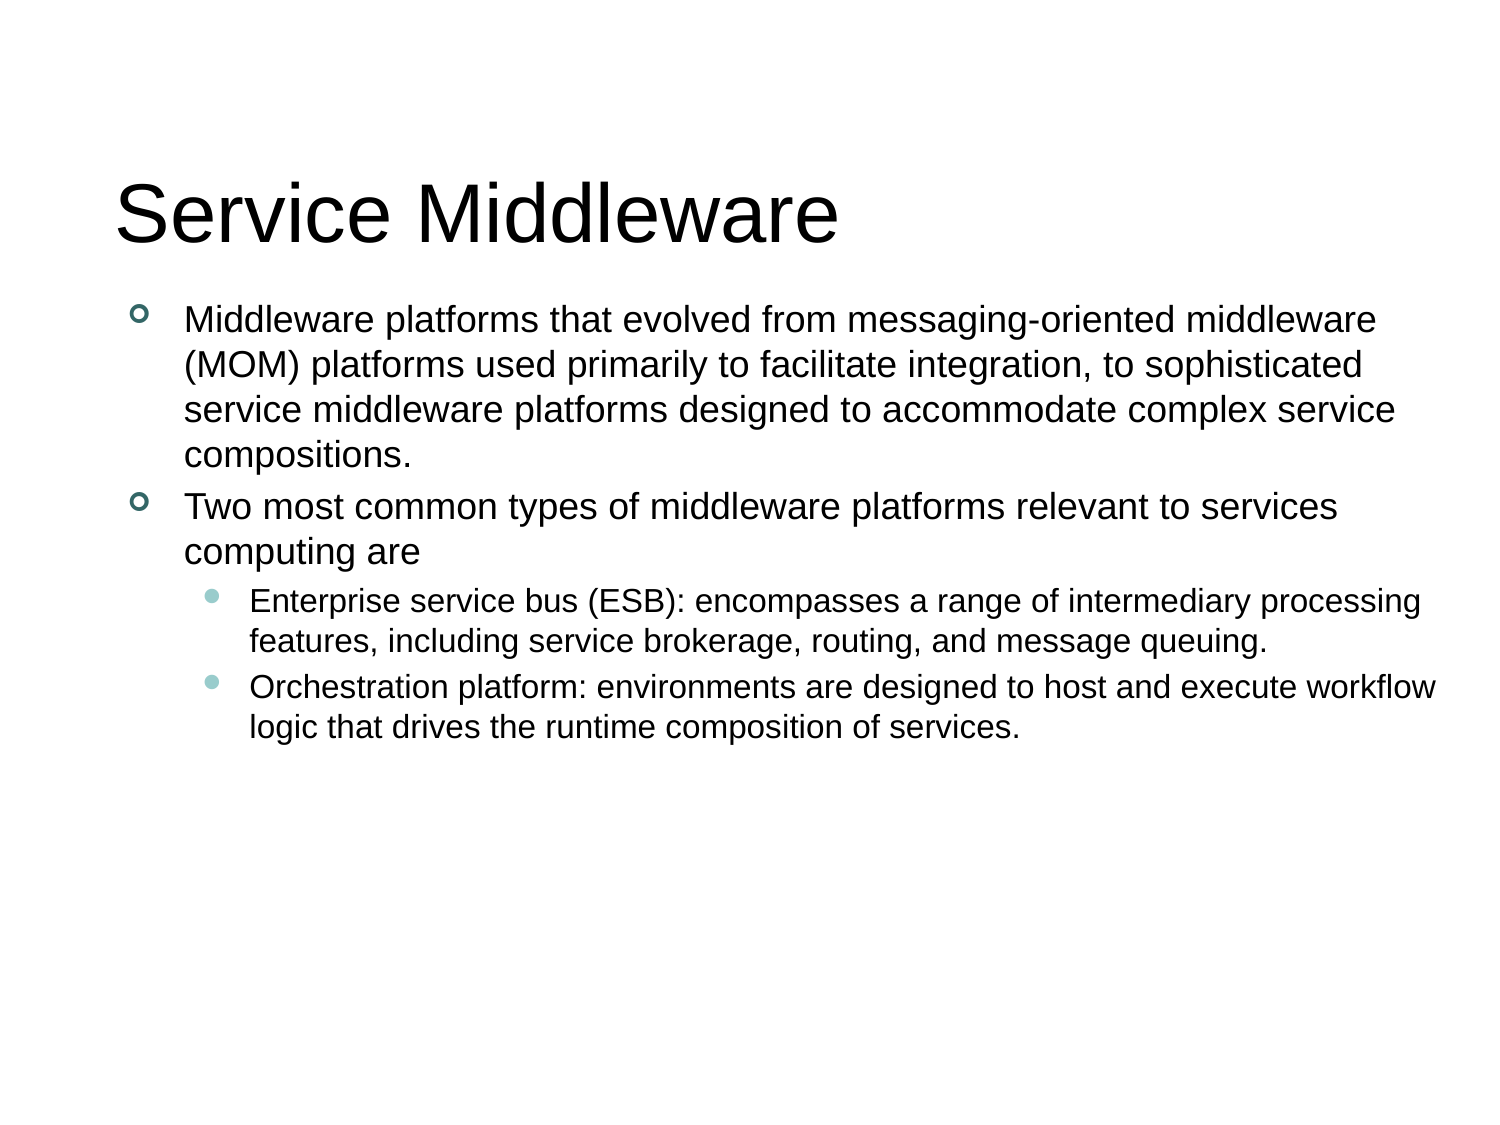

# Service Middleware
Middleware platforms that evolved from messaging-oriented middleware (MOM) platforms used primarily to facilitate integration, to sophisticated service middleware platforms designed to accommodate complex service compositions.
Two most common types of middleware platforms relevant to services computing are
Enterprise service bus (ESB): encompasses a range of intermediary processing features, including service brokerage, routing, and message queuing.
Orchestration platform: environments are designed to host and execute workflow logic that drives the runtime composition of services.